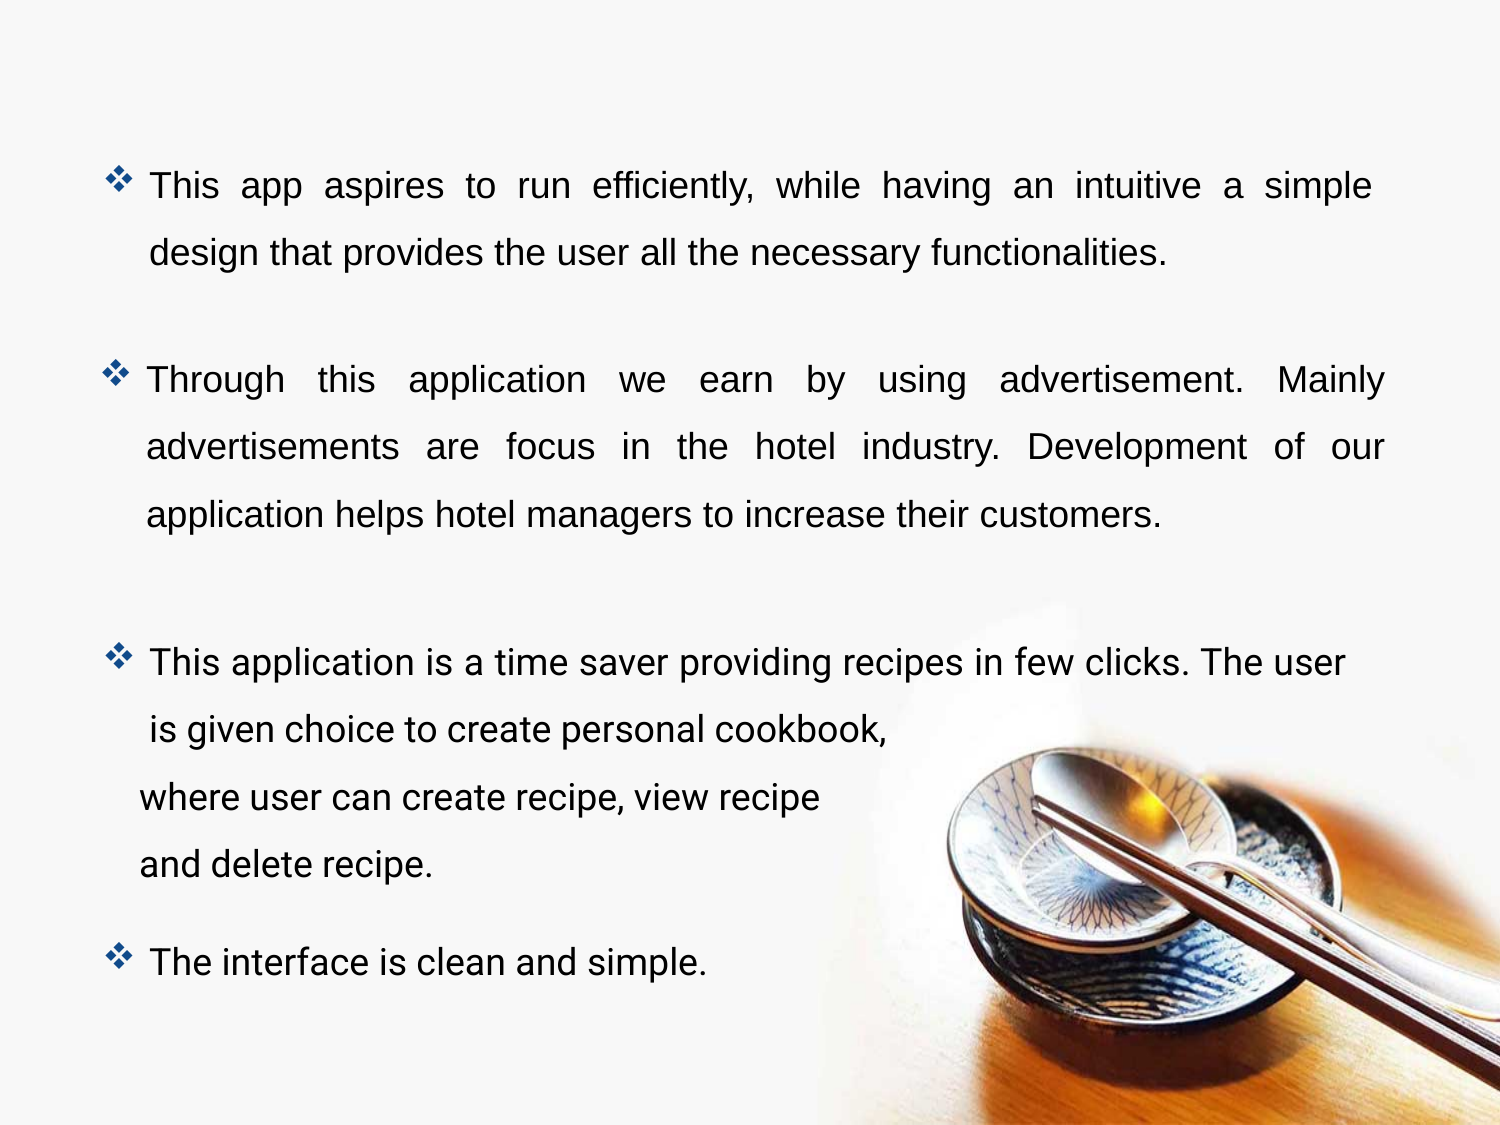

This app aspires to run efficiently, while having an intuitive a simple design that provides the user all the necessary functionalities.
Through this application we earn by using advertisement. Mainly advertisements are focus in the hotel industry. Development of our application helps hotel managers to increase their customers.

This application is a time saver providing recipes in few clicks. The user is given choice to create personal cookbook,
    where user can create recipe, view recipe
    and delete recipe.

The interface is clean and simple.